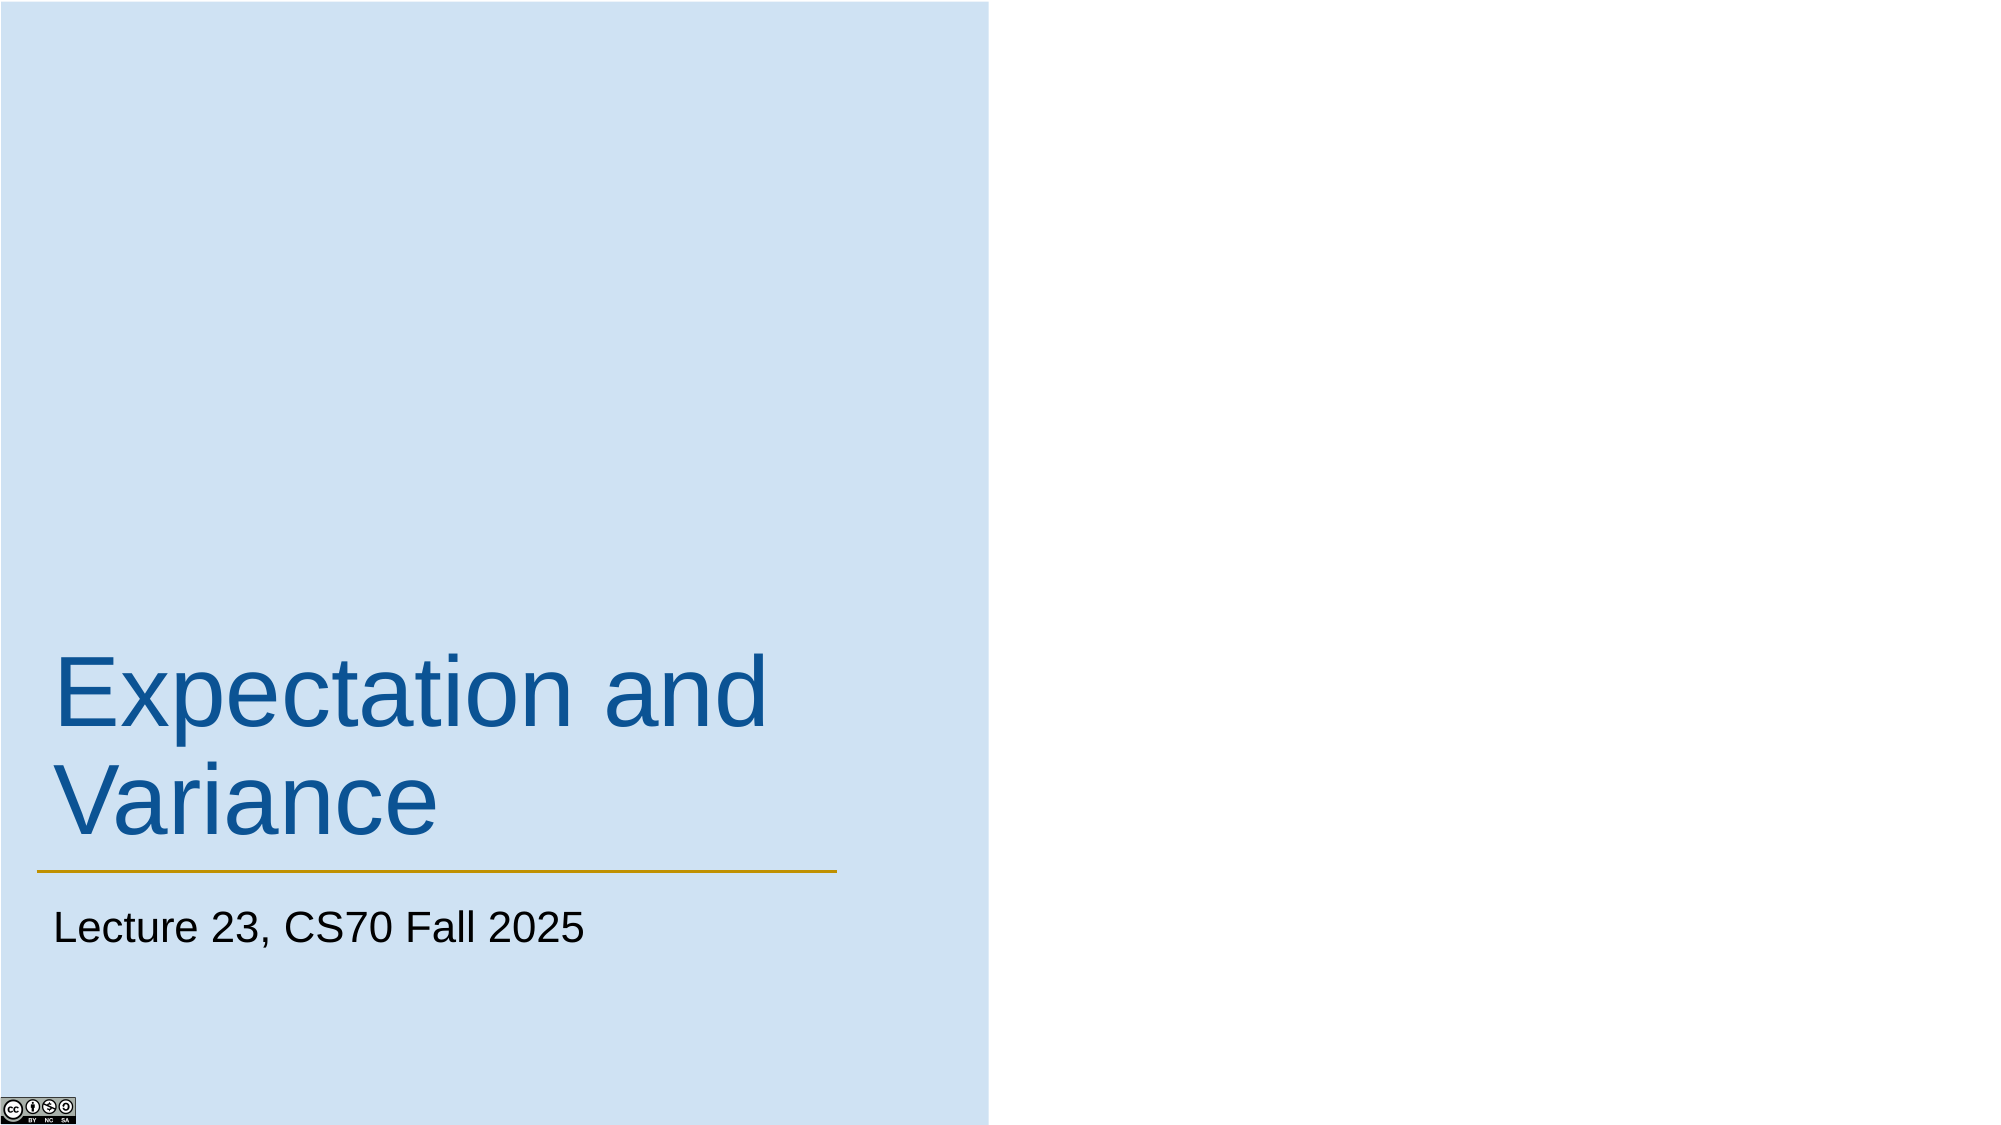

# Expectation and Variance
Lecture 23, CS70 Fall 2025